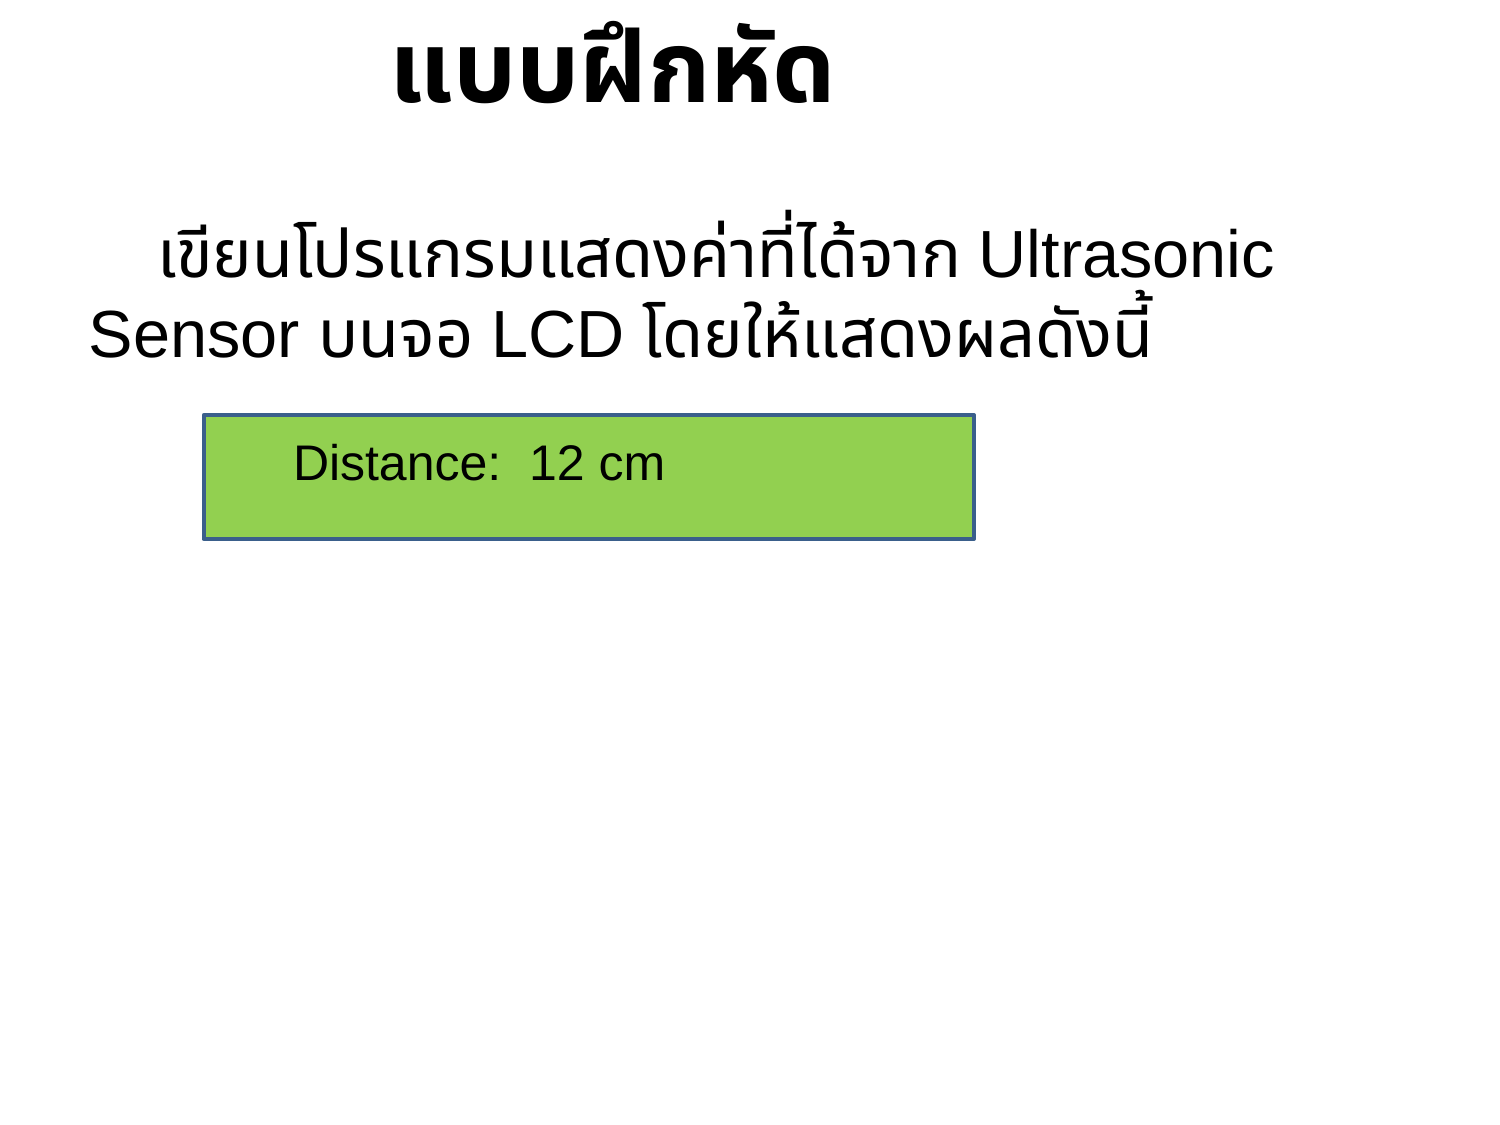

แบบฝึกหัด

	เขียนโปรแกรมแสดงค่าที่ได้จาก Ultrasonic Sensor บนจอ LCD โดยให้แสดงผลดังนี้

			Distance:  12 cm